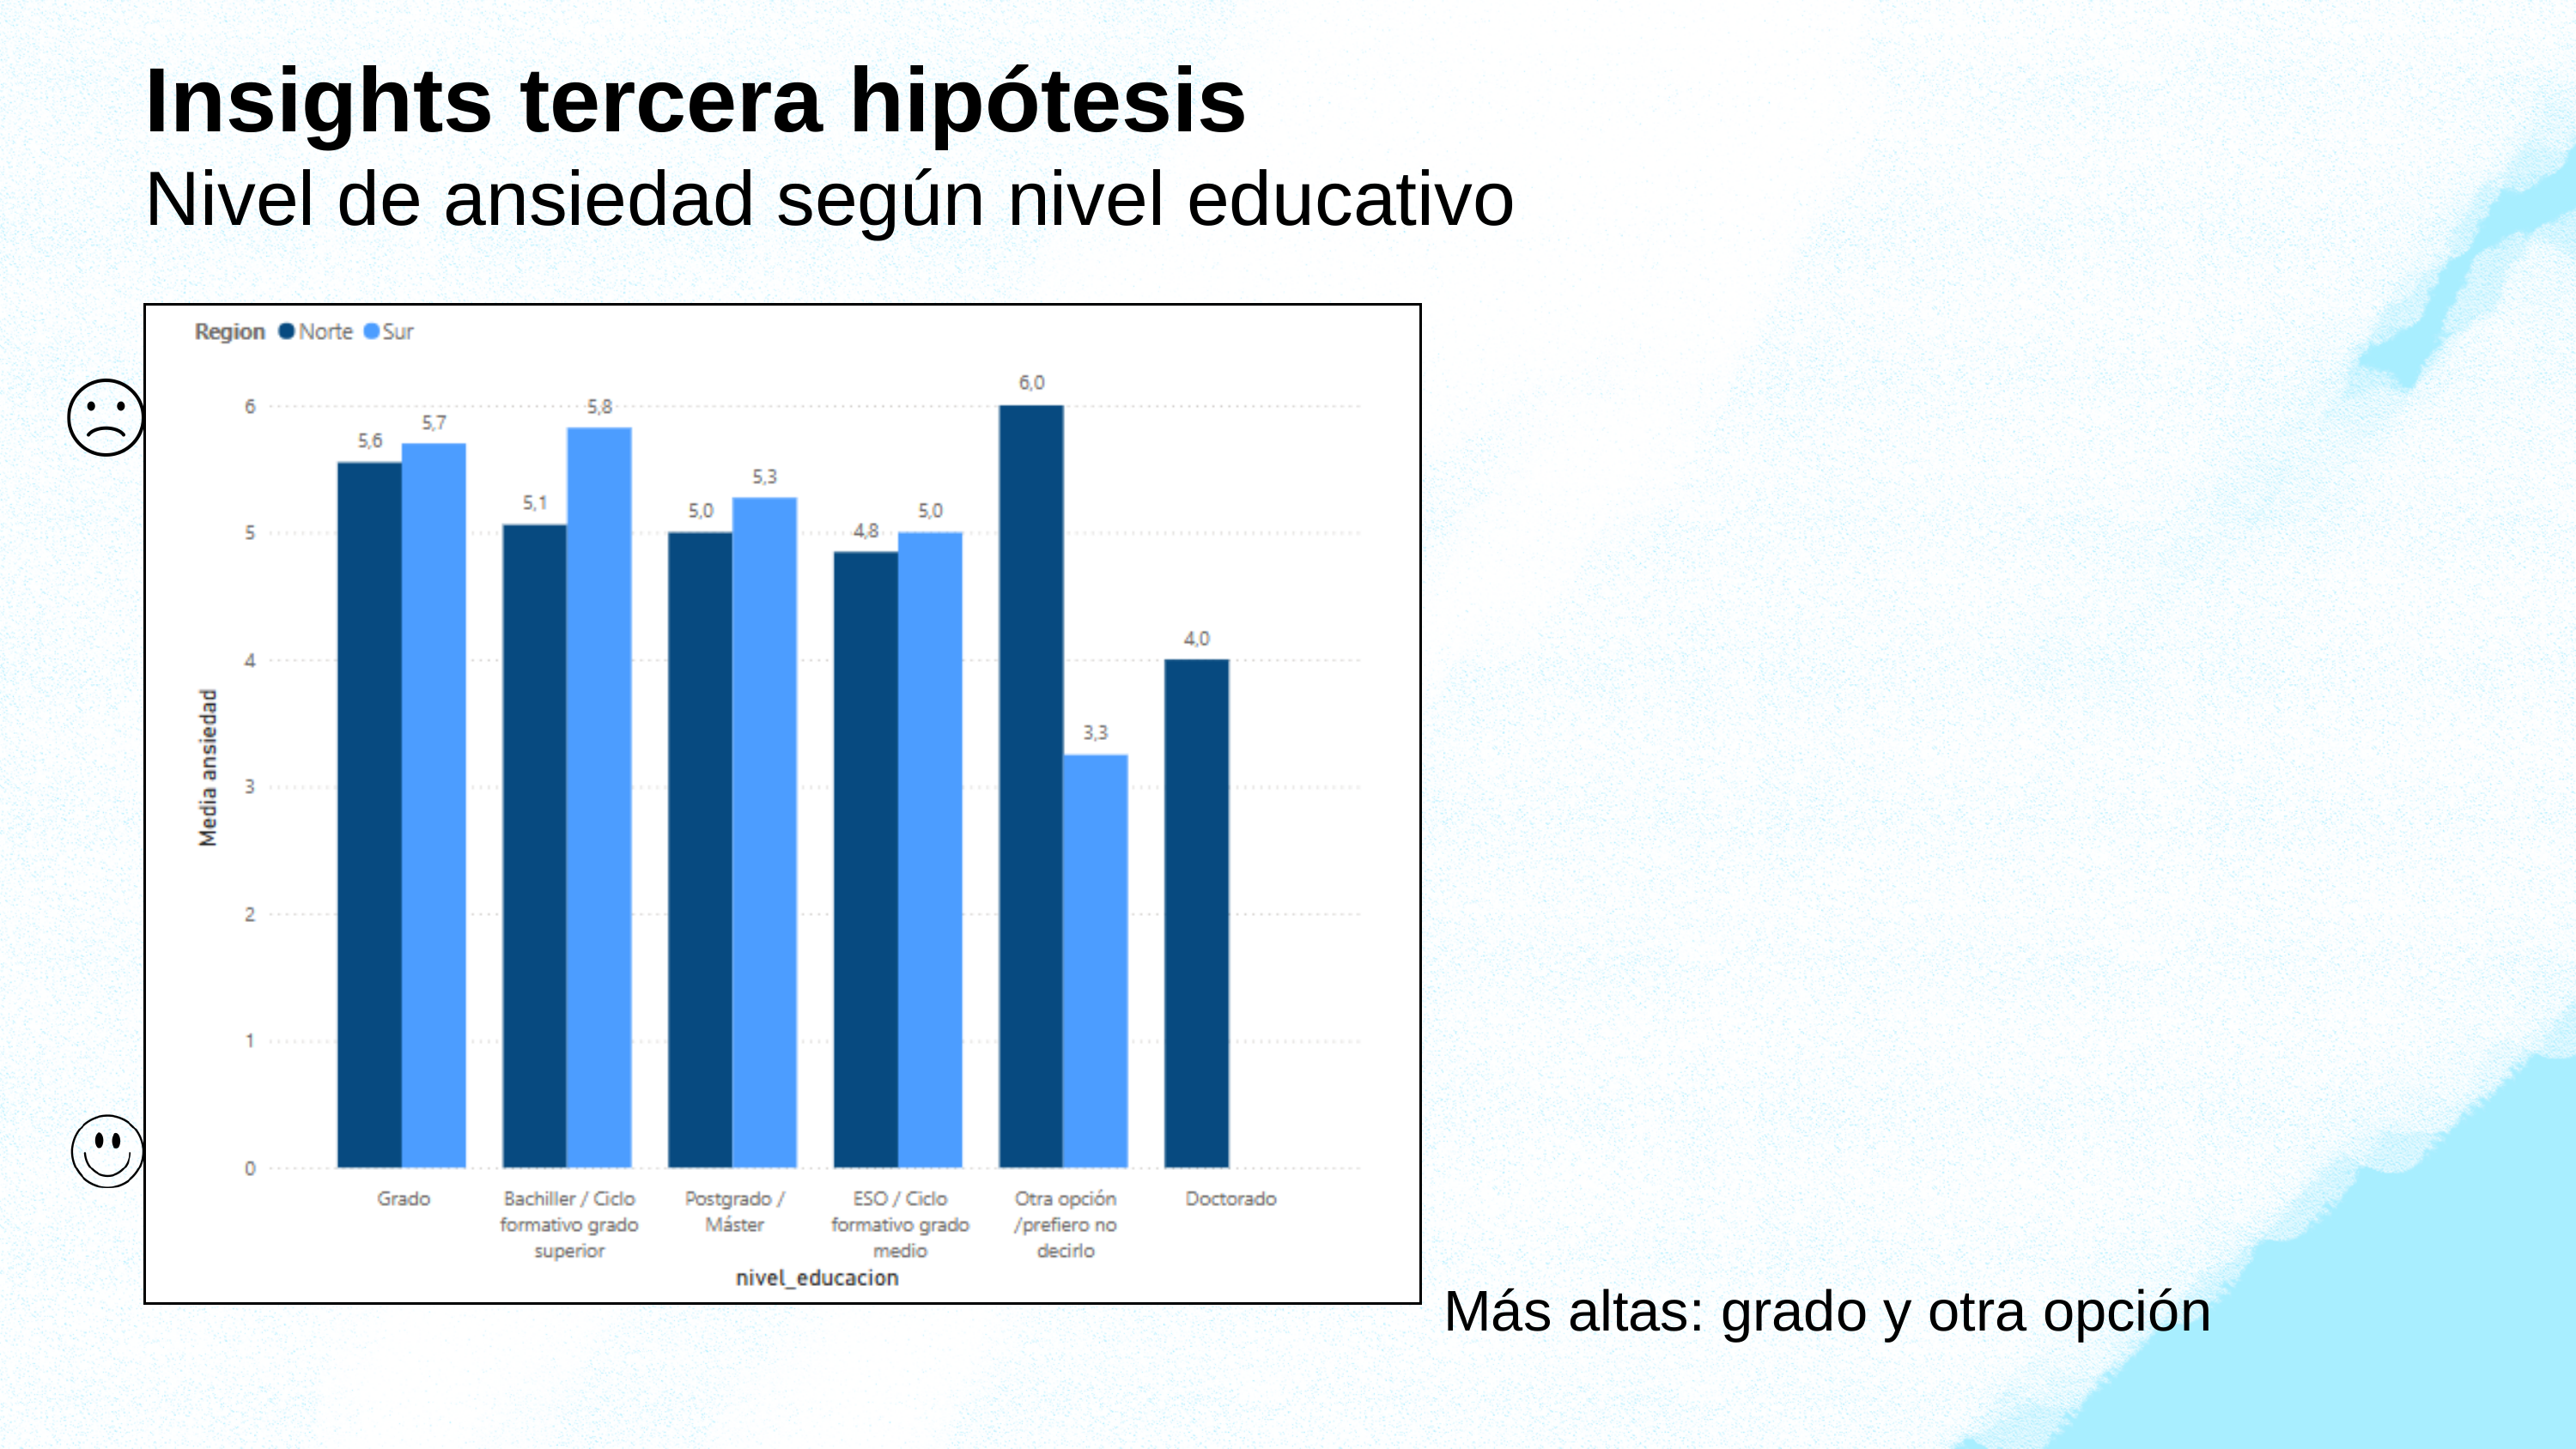

Insights tercera hipótesis
Nivel de ansiedad según nivel educativo

Más altas: grado y otra opción